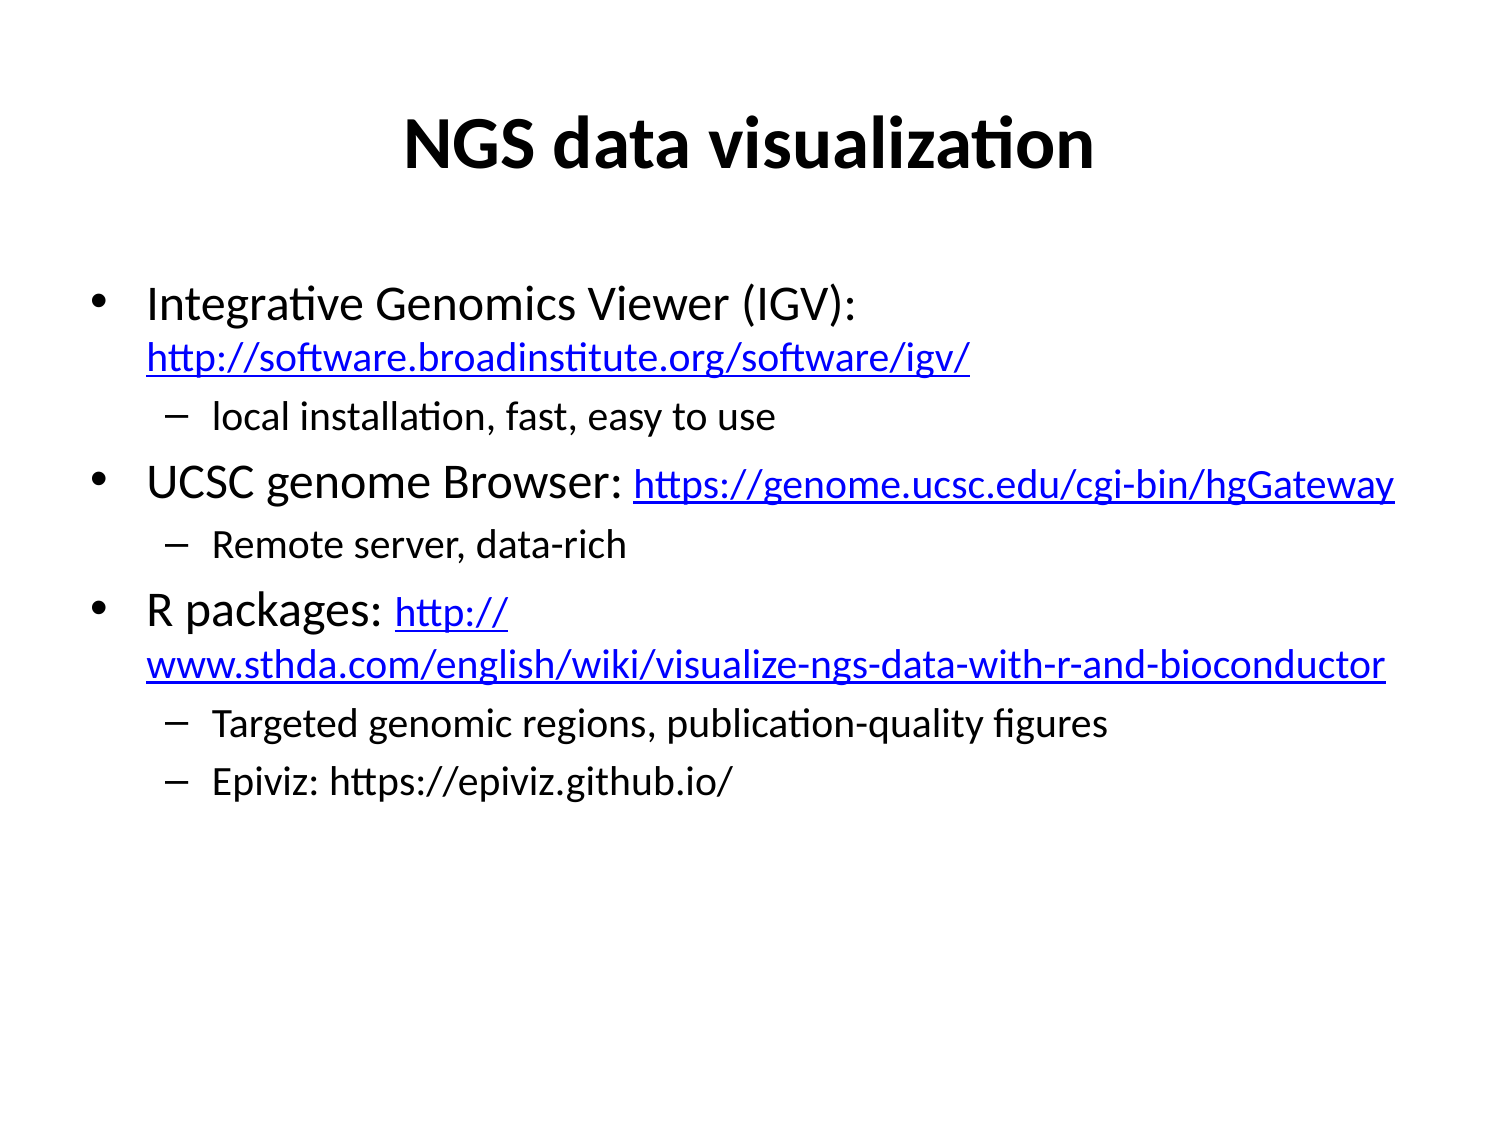

# NGS data visualization
Integrative Genomics Viewer (IGV): http://software.broadinstitute.org/software/igv/
local installation, fast, easy to use
UCSC genome Browser: https://genome.ucsc.edu/cgi-bin/hgGateway
Remote server, data-rich
R packages: http://www.sthda.com/english/wiki/visualize-ngs-data-with-r-and-bioconductor
Targeted genomic regions, publication-quality figures
Epiviz: https://epiviz.github.io/